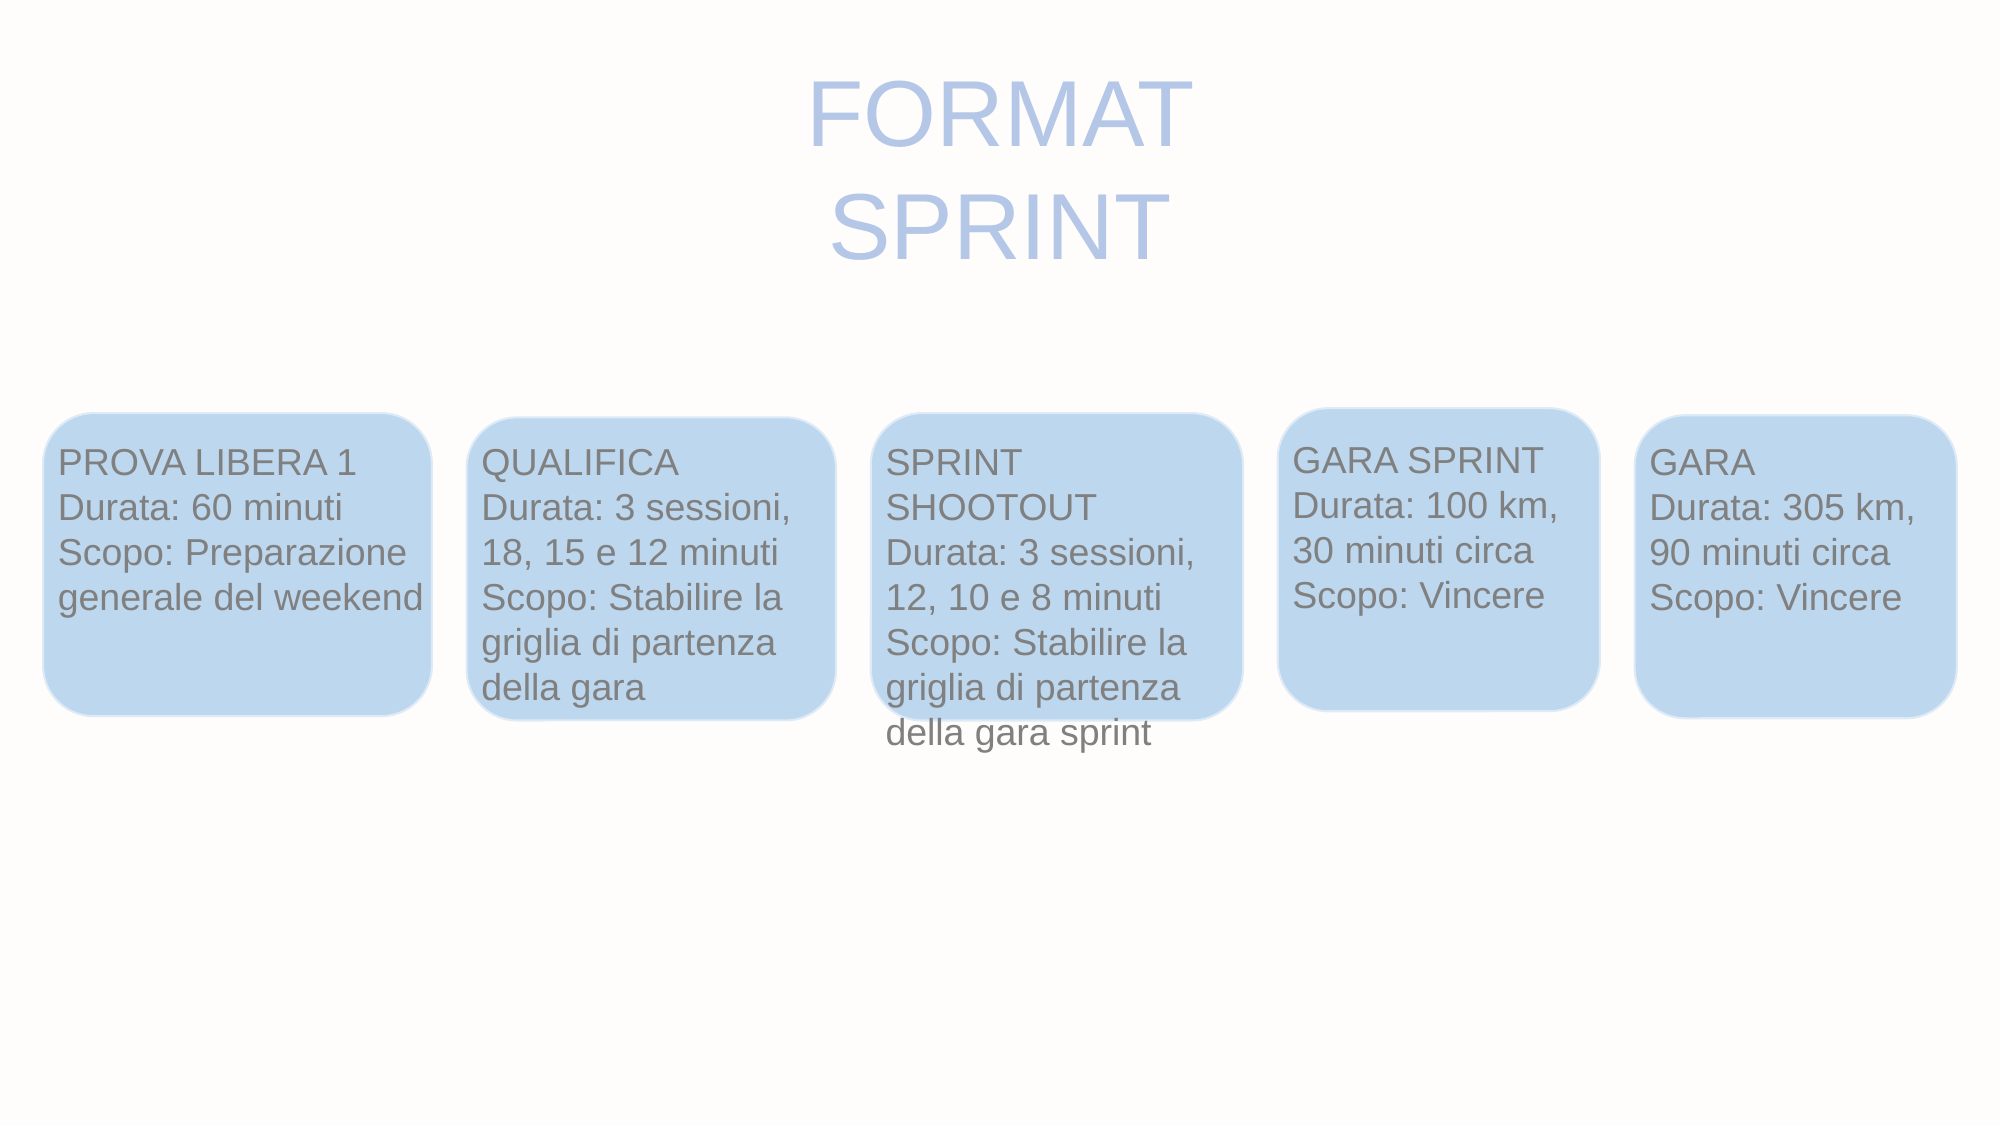

FORMAT SPRINT

GARA SPRINT
Durata: 100 km,
30 minuti circa
Scopo: Vincere
PROVA LIBERA 1
Durata: 60 minuti
Scopo: Preparazione generale del weekend
QUALIFICA
Durata: 3 sessioni, 18, 15 e 12 minuti
Scopo: Stabilire la griglia di partenza della gara
SPRINT SHOOTOUT
Durata: 3 sessioni, 12, 10 e 8 minuti
Scopo: Stabilire la griglia di partenza della gara sprint
GARA
Durata: 305 km,
90 minuti circa
Scopo: Vincere